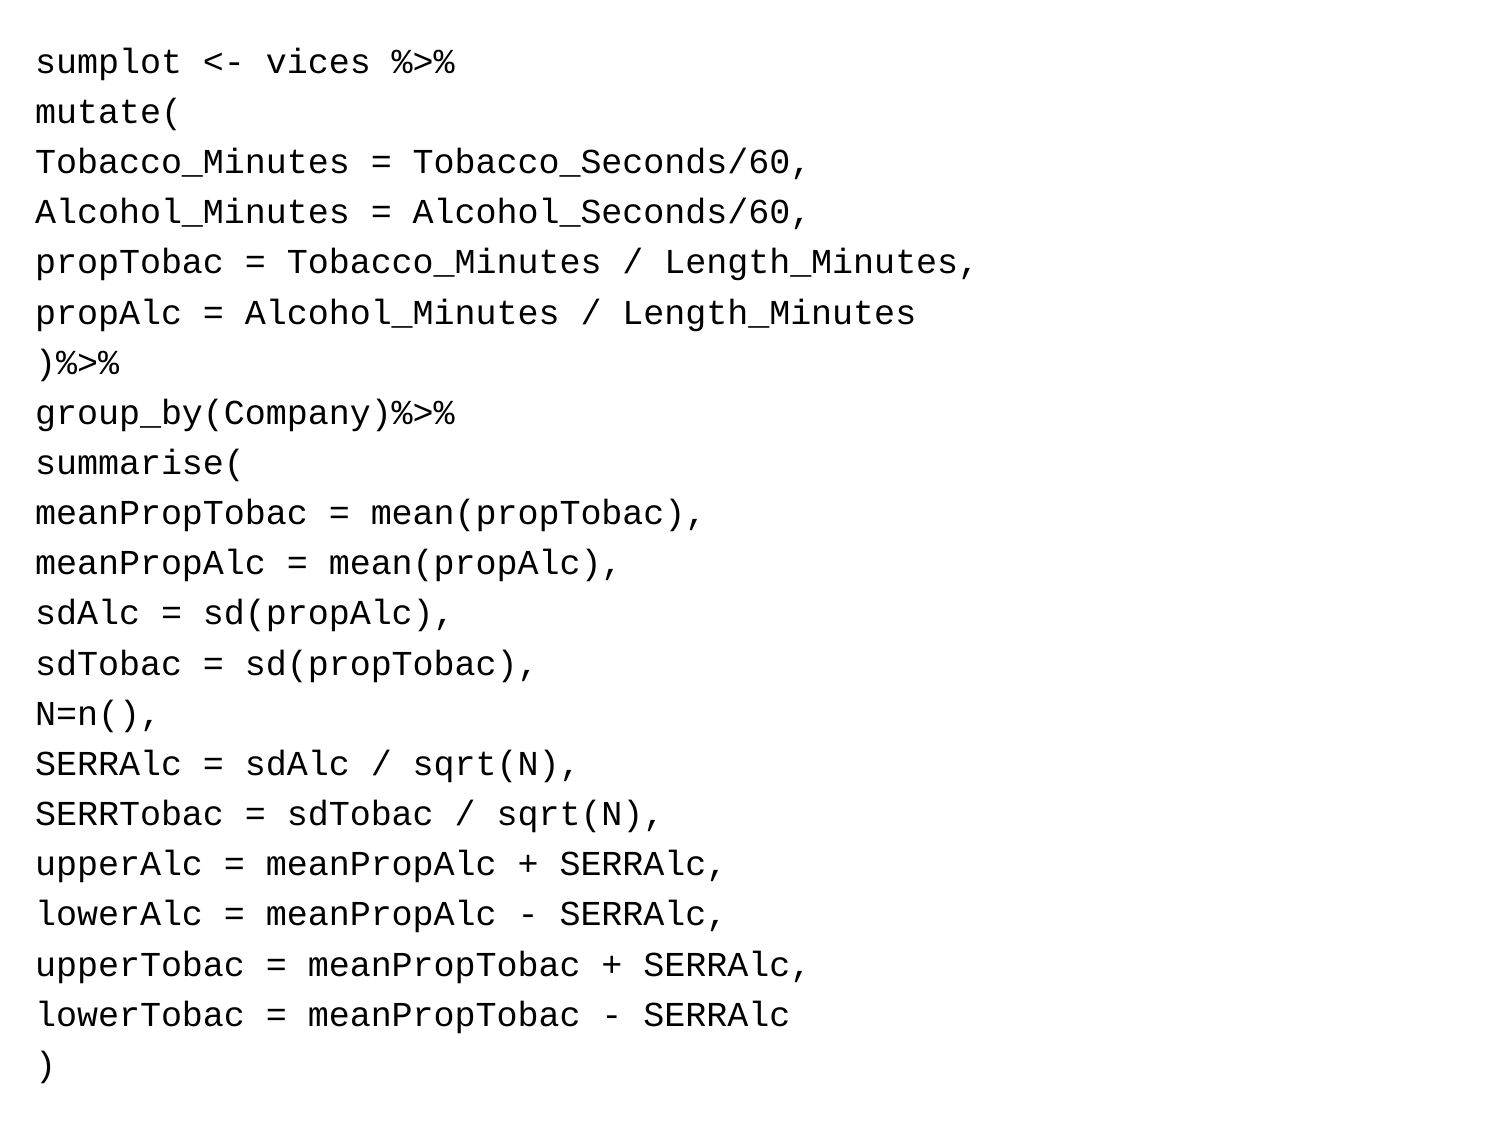

sumplot <- vices %>%
mutate(
Tobacco_Minutes = Tobacco_Seconds/60,
Alcohol_Minutes = Alcohol_Seconds/60,
propTobac = Tobacco_Minutes / Length_Minutes,
propAlc = Alcohol_Minutes / Length_Minutes
)%>%
group_by(Company)%>%
summarise(
meanPropTobac = mean(propTobac),
meanPropAlc = mean(propAlc),
sdAlc = sd(propAlc),
sdTobac = sd(propTobac),
N=n(),
SERRAlc = sdAlc / sqrt(N),
SERRTobac = sdTobac / sqrt(N),
upperAlc = meanPropAlc + SERRAlc,
lowerAlc = meanPropAlc - SERRAlc,
upperTobac = meanPropTobac + SERRAlc,
lowerTobac = meanPropTobac - SERRAlc
)